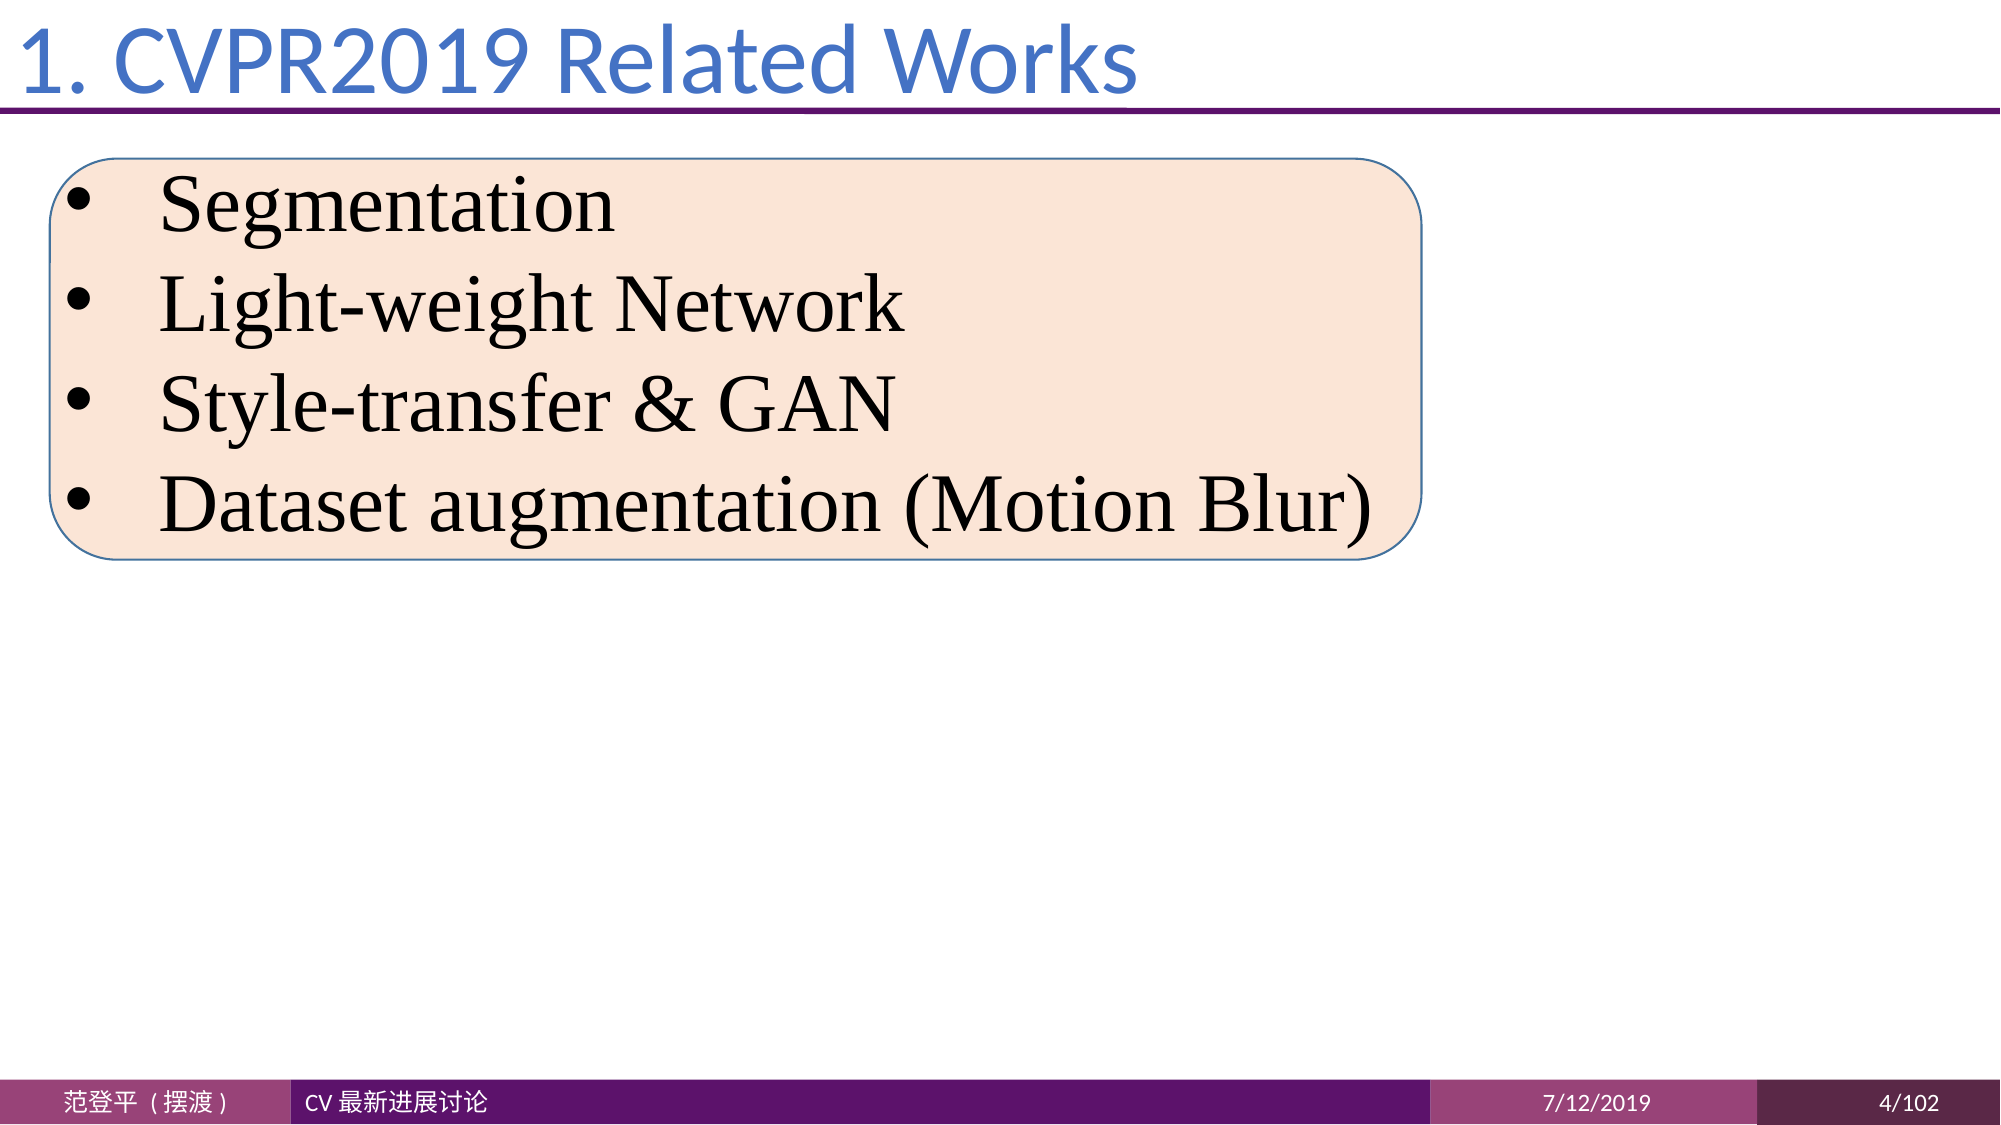

# 1. CVPR2019 Related Works
Segmentation
Light-weight Network
Style-transfer & GAN
Dataset augmentation (Motion Blur)